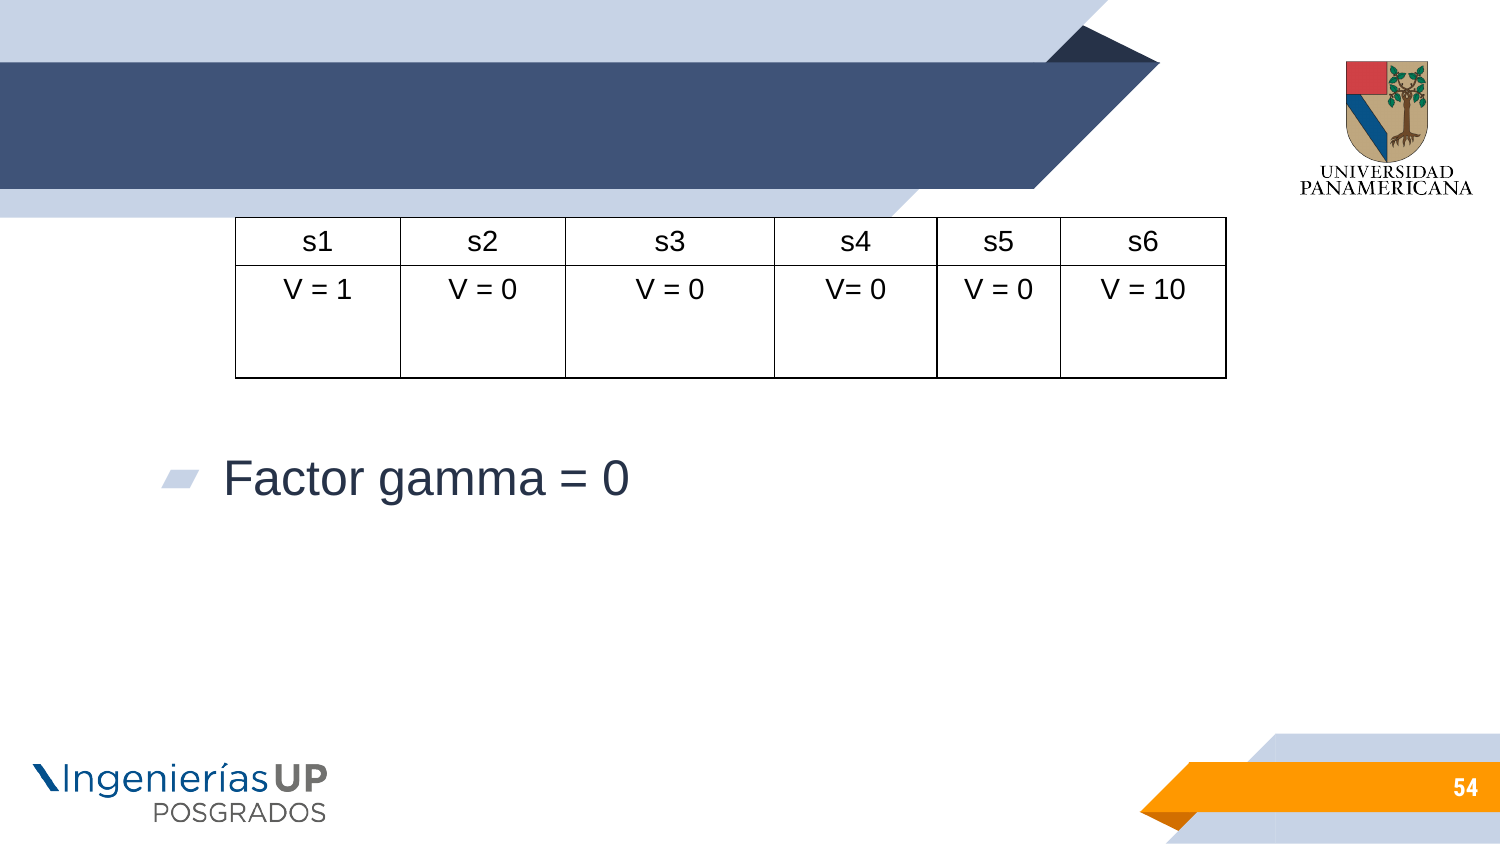

#
Factor gamma = 0
| s1 | s2 | s3 | s4 | s5 | s6 |
| --- | --- | --- | --- | --- | --- |
| V = 1 | V = 0 | V = 0 | V= 0 | V = 0 | V = 10 |
54